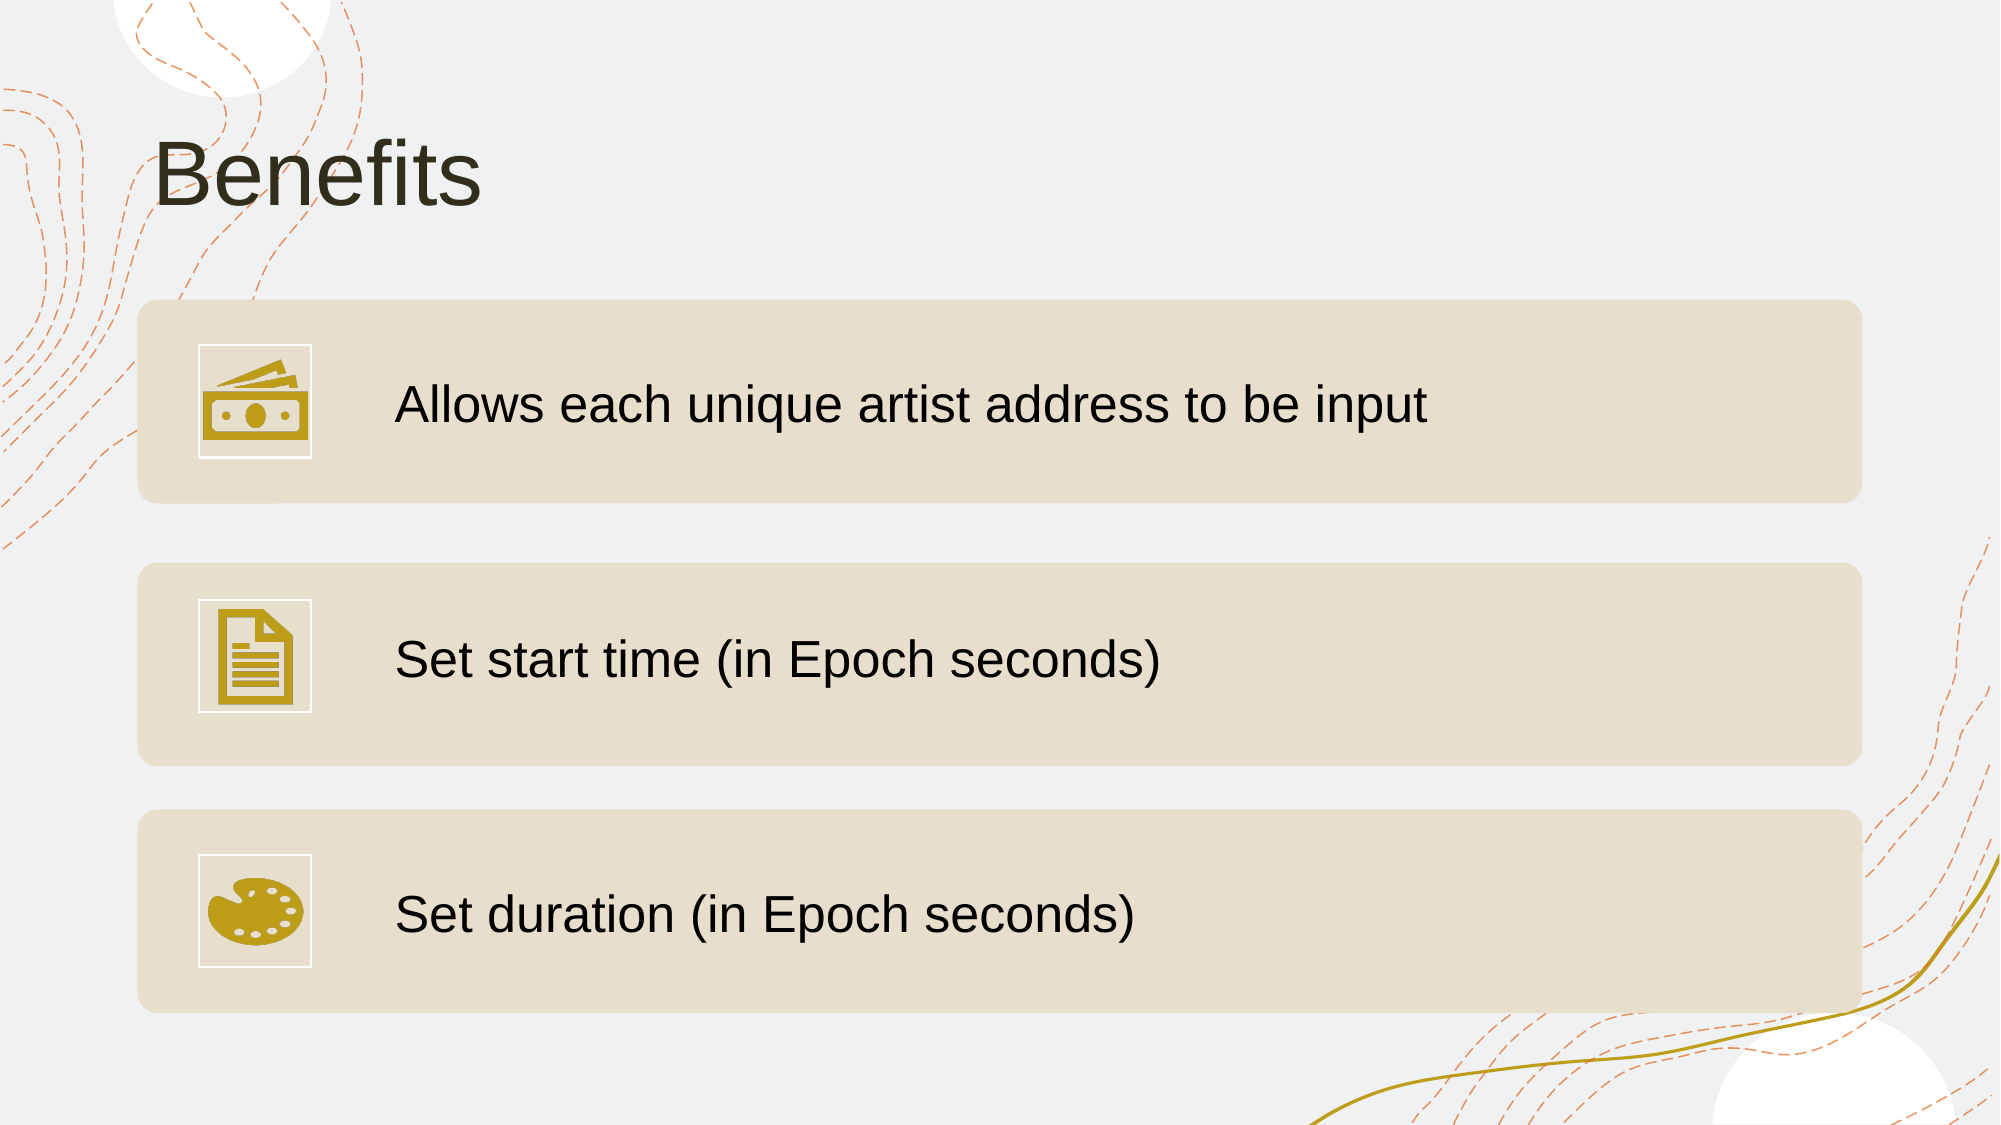

# Benefits
Allows each unique artist address to be input
Set start time (in Epoch seconds)
Set duration (in Epoch seconds)